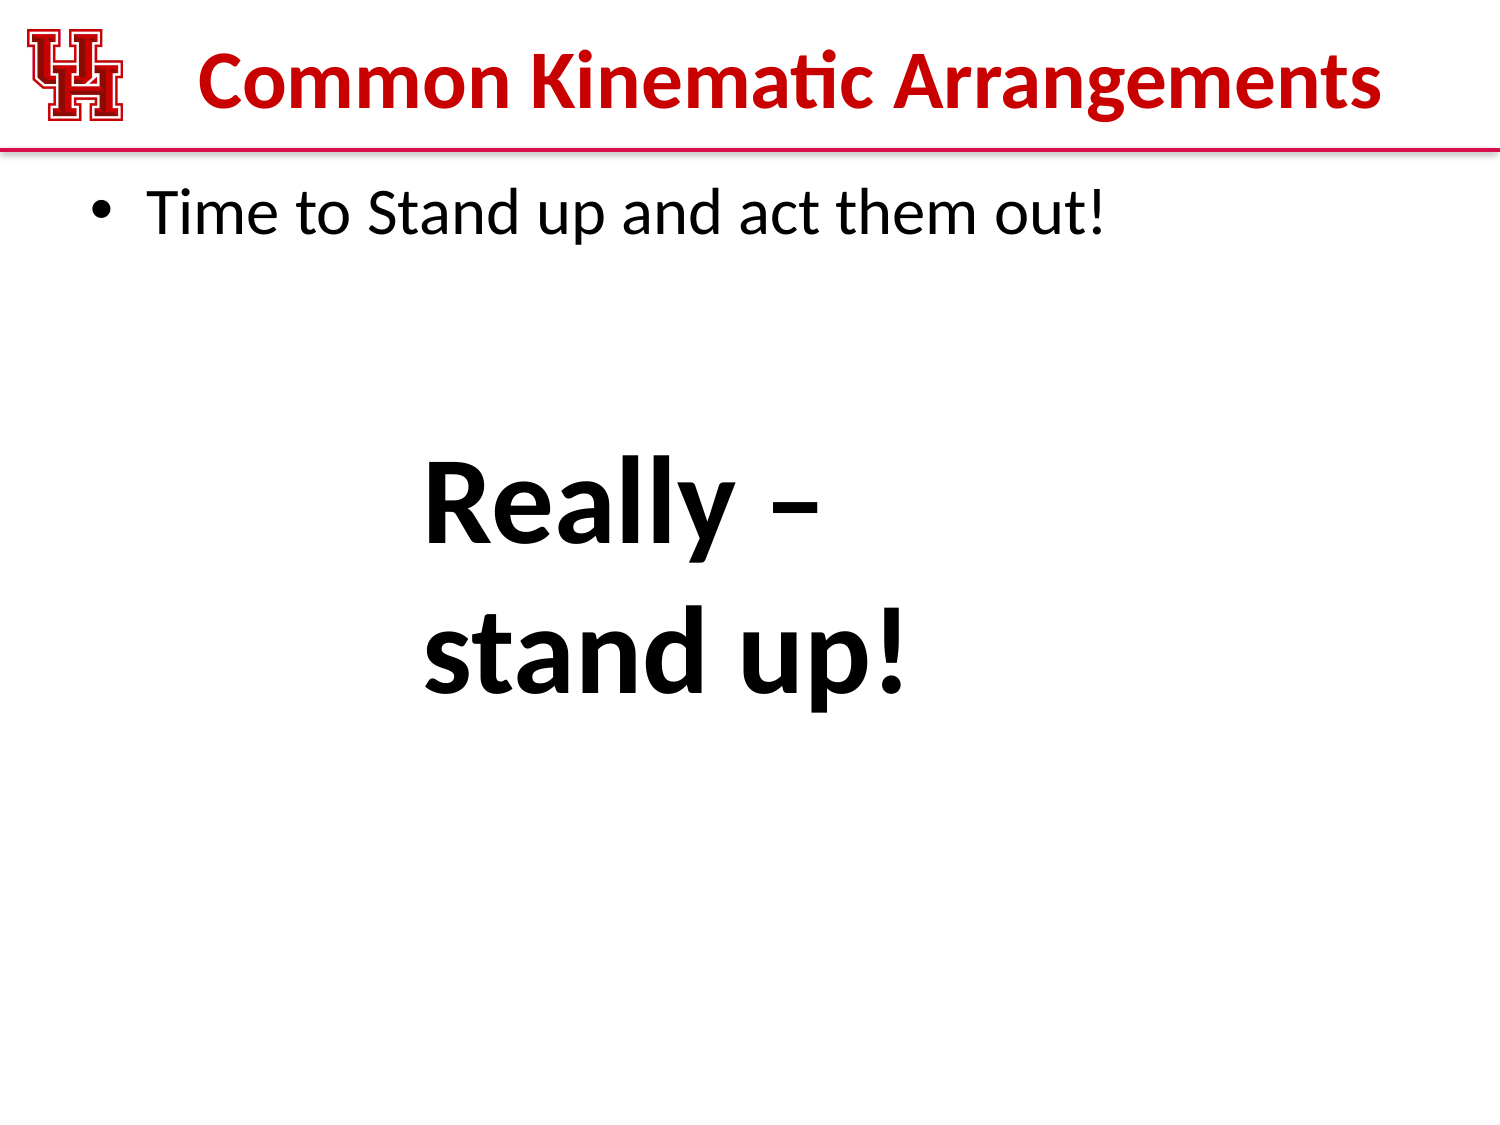

# Common Kinematic Arrangements
Time to Stand up and act them out!
Really – stand up!